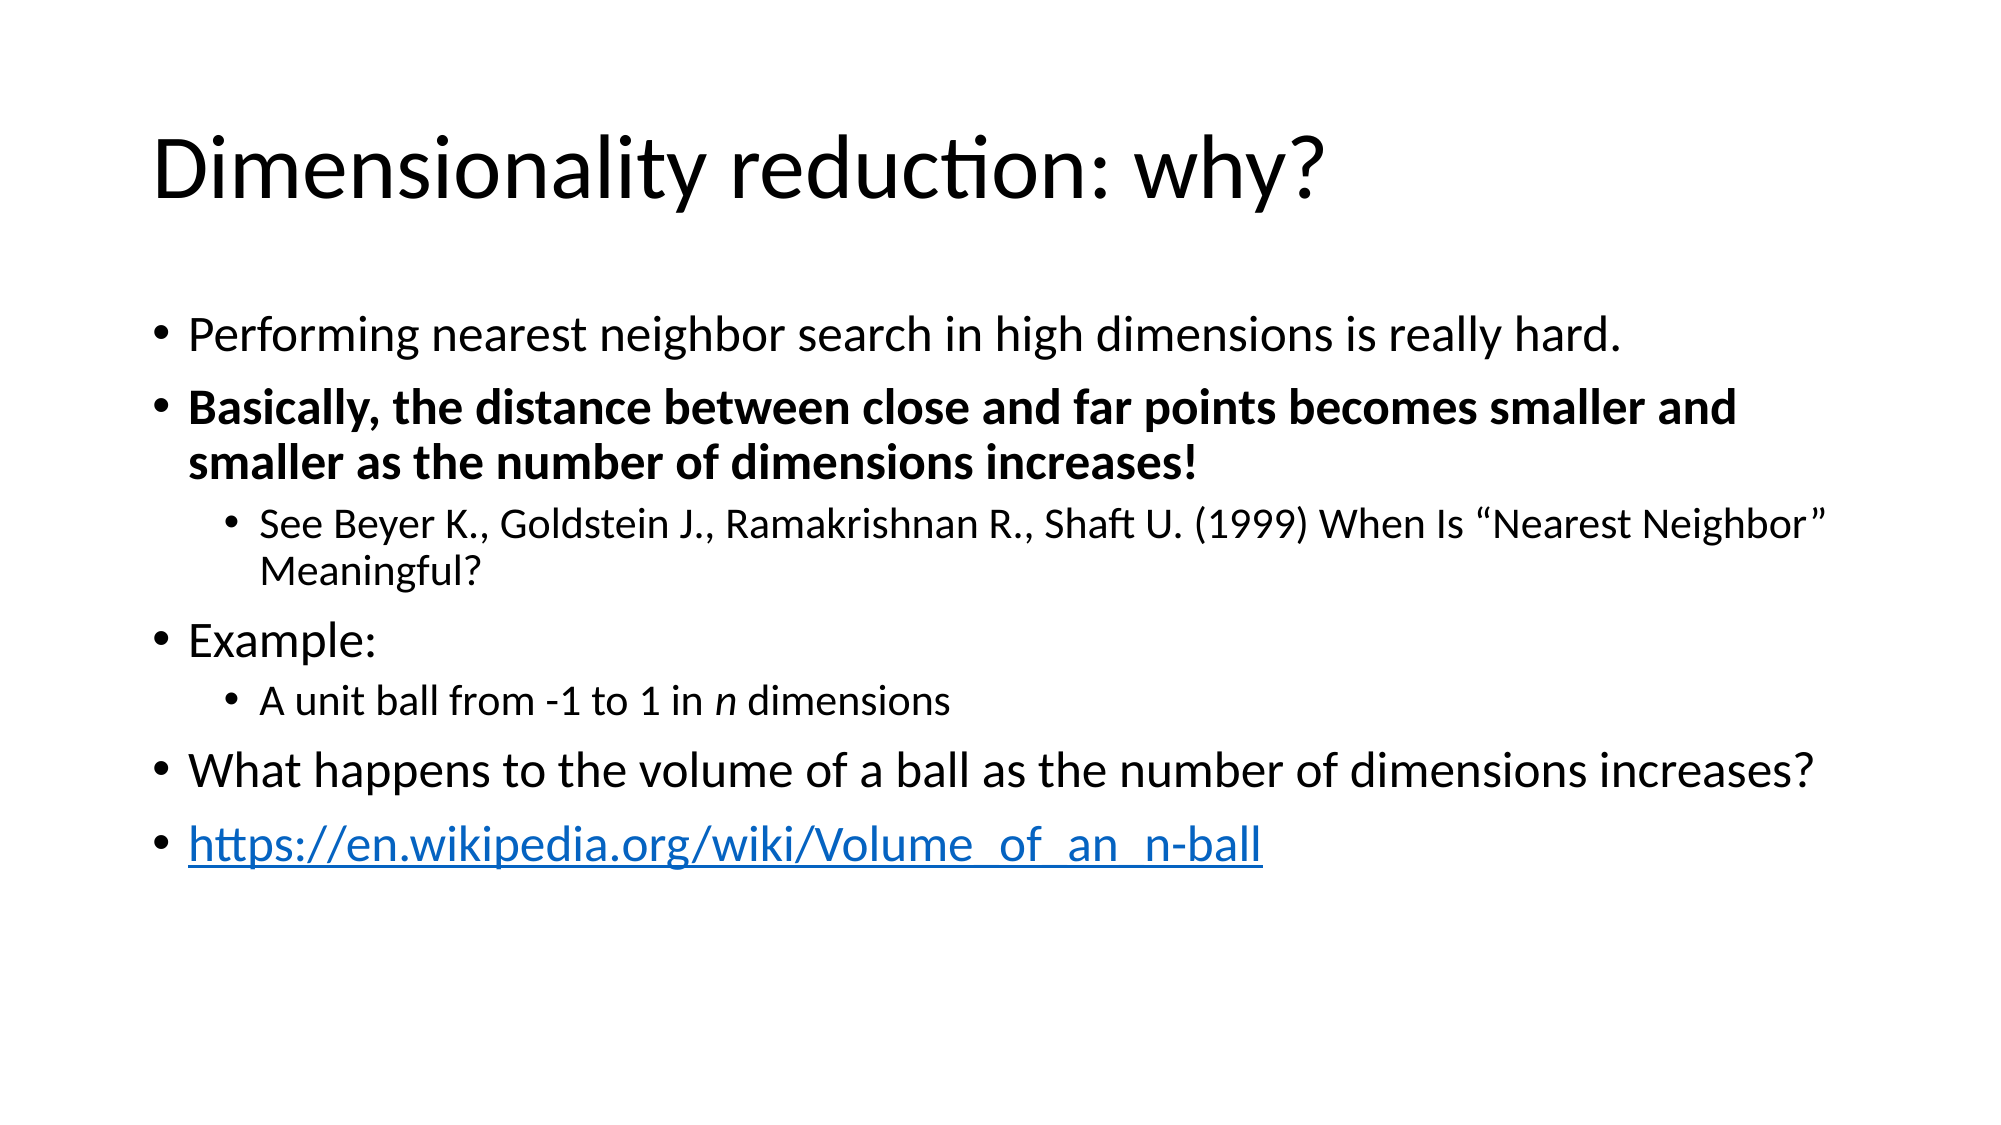

# Dimensionality reduction: why?
Performing nearest neighbor search in high dimensions is really hard.
Basically, the distance between close and far points becomes smaller and smaller as the number of dimensions increases!
See Beyer K., Goldstein J., Ramakrishnan R., Shaft U. (1999) When Is “Nearest Neighbor” Meaningful?
Example:
A unit ball from -1 to 1 in n dimensions
What happens to the volume of a ball as the number of dimensions increases?
https://en.wikipedia.org/wiki/Volume_of_an_n-ball